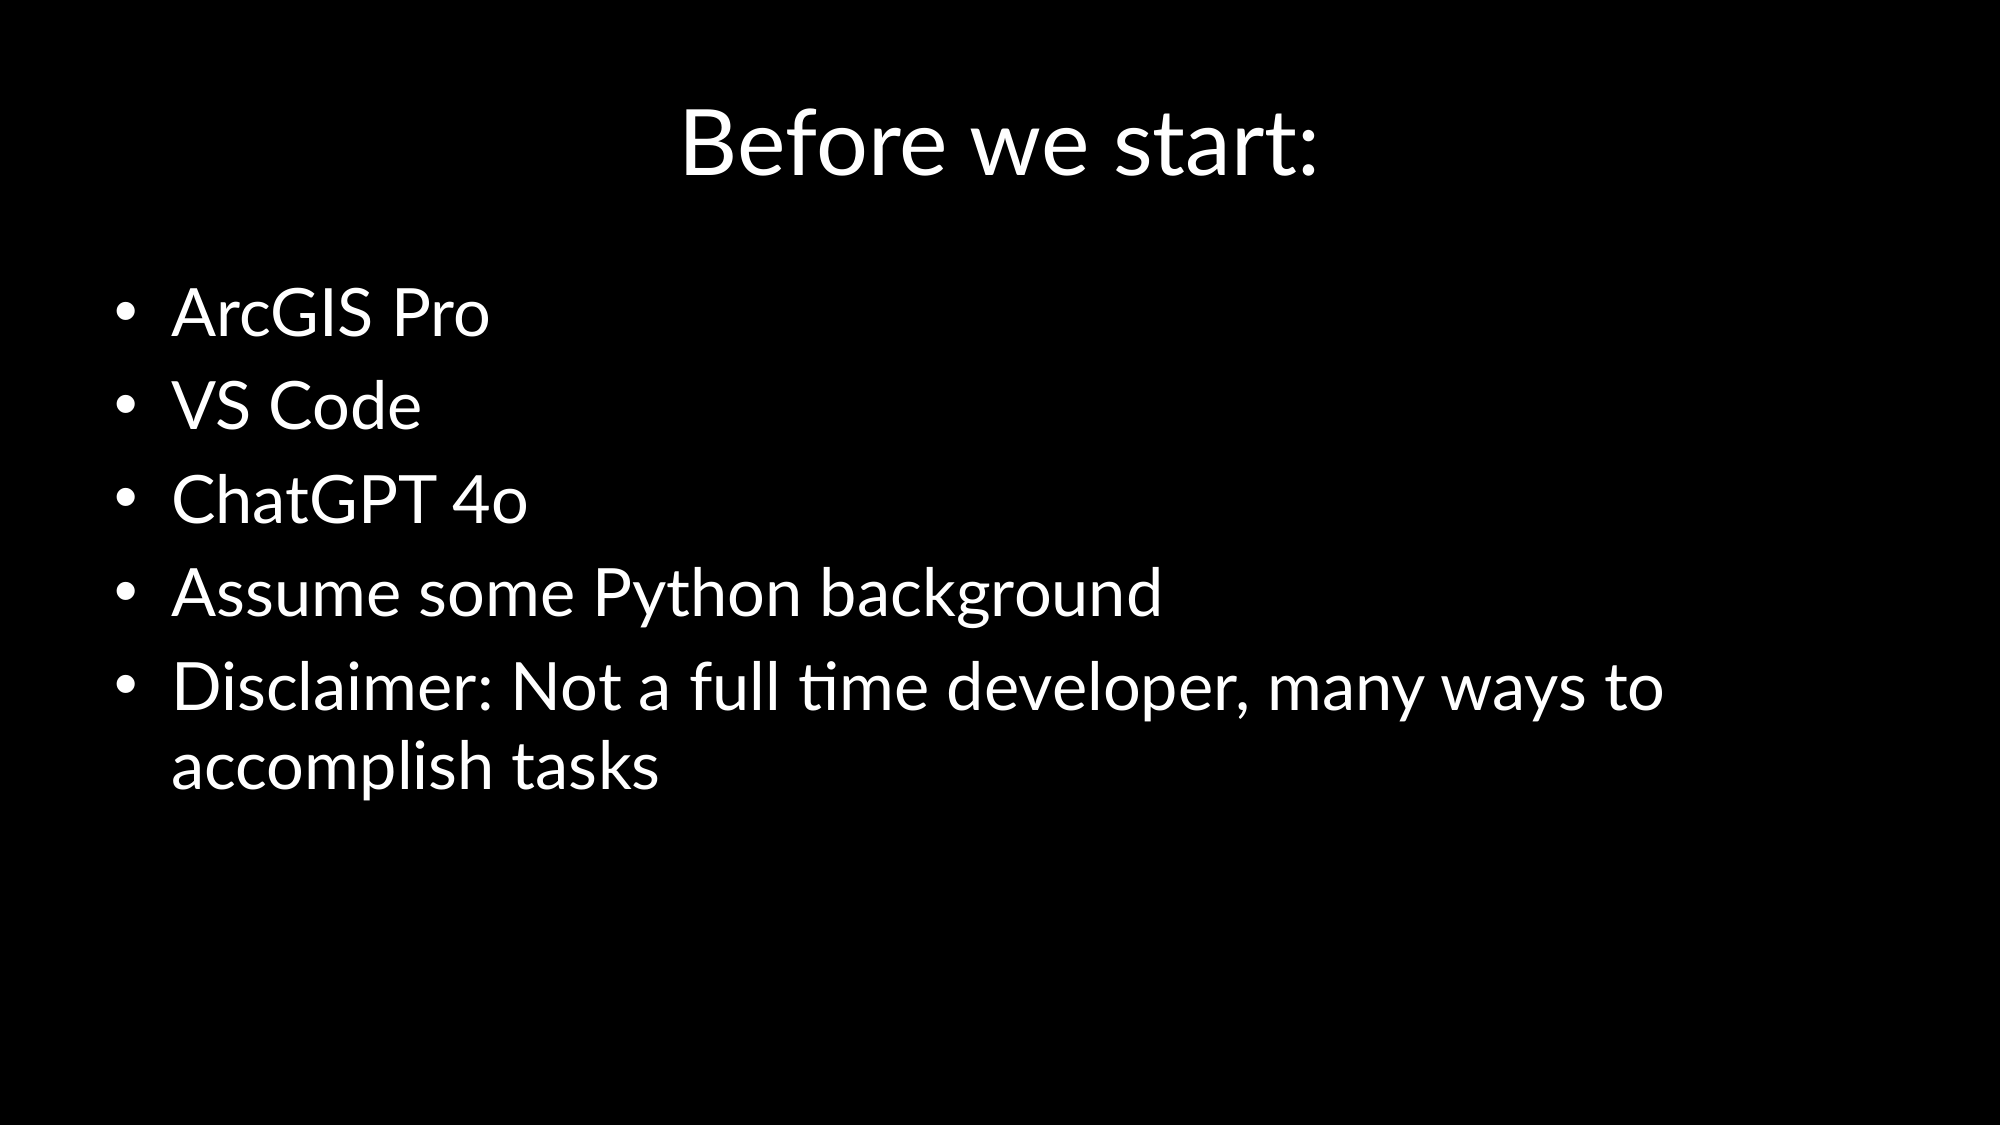

# Before we start:
ArcGIS Pro
VS Code
ChatGPT 4o
Assume some Python background
Disclaimer: Not a full time developer, many ways to accomplish tasks